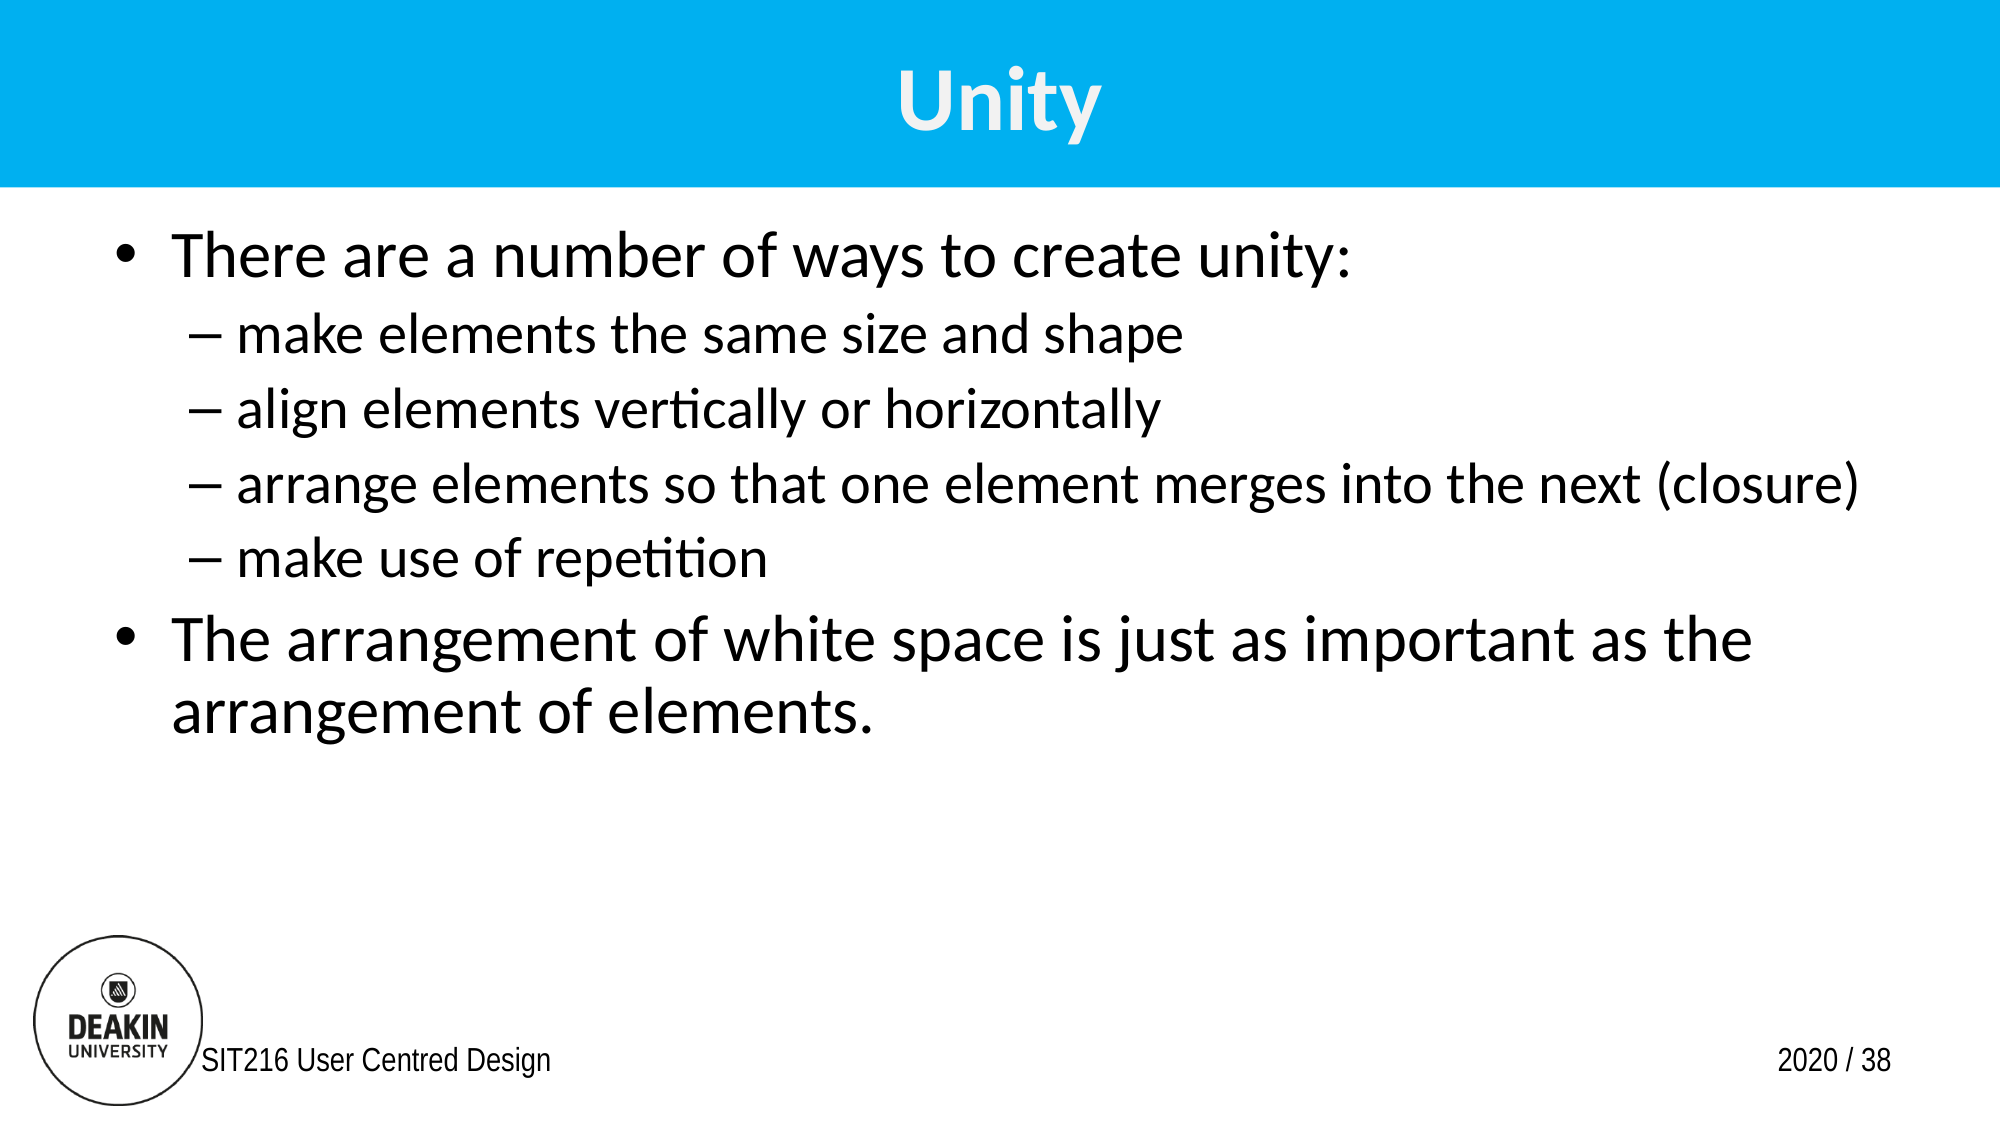

# Unity
There are a number of ways to create unity:
make elements the same size and shape
align elements vertically or horizontally
arrange elements so that one element merges into the next (closure)
make use of repetition
The arrangement of white space is just as important as the arrangement of elements.